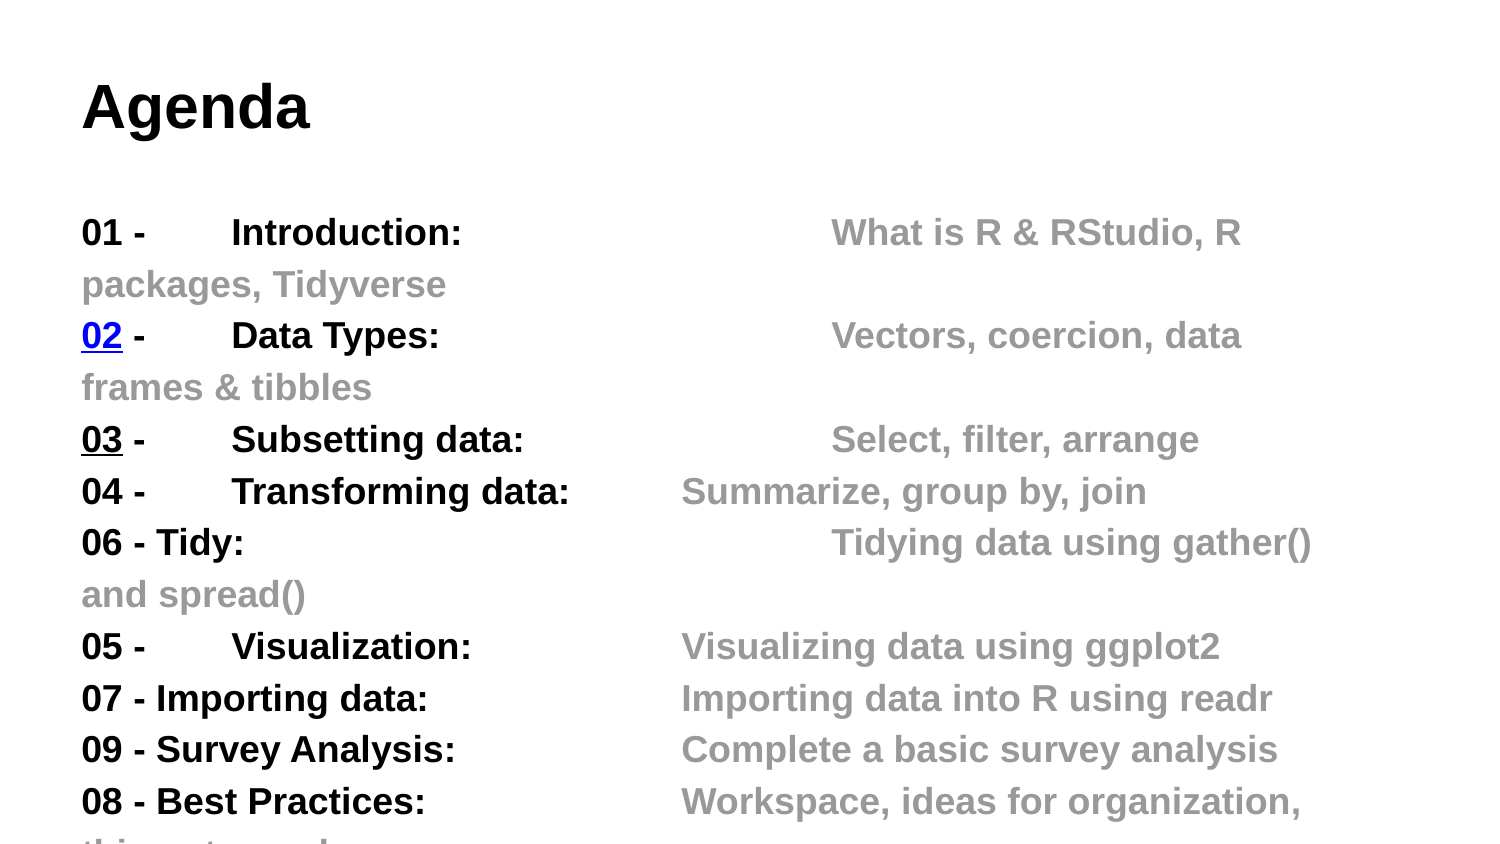

Agenda
01 - 	Introduction: 			What is R & RStudio, R packages, Tidyverse
02 - 	Data Types: 			Vectors, coercion, data frames & tibbles
03 - 	Subsetting data: 		Select, filter, arrange
04 - 	Transforming data:	Summarize, group by, join
06 - Tidy: 				Tidying data using gather() and spread()
05 - 	Visualization: 		Visualizing data using ggplot2
07 - Importing data: 		Importing data into R using readr
09 - Survey Analysis:		Complete a basic survey analysis
08 - Best Practices: 		Workspace, ideas for organization, things to read
10 - Going Forward: 	 	Learning more and getting help